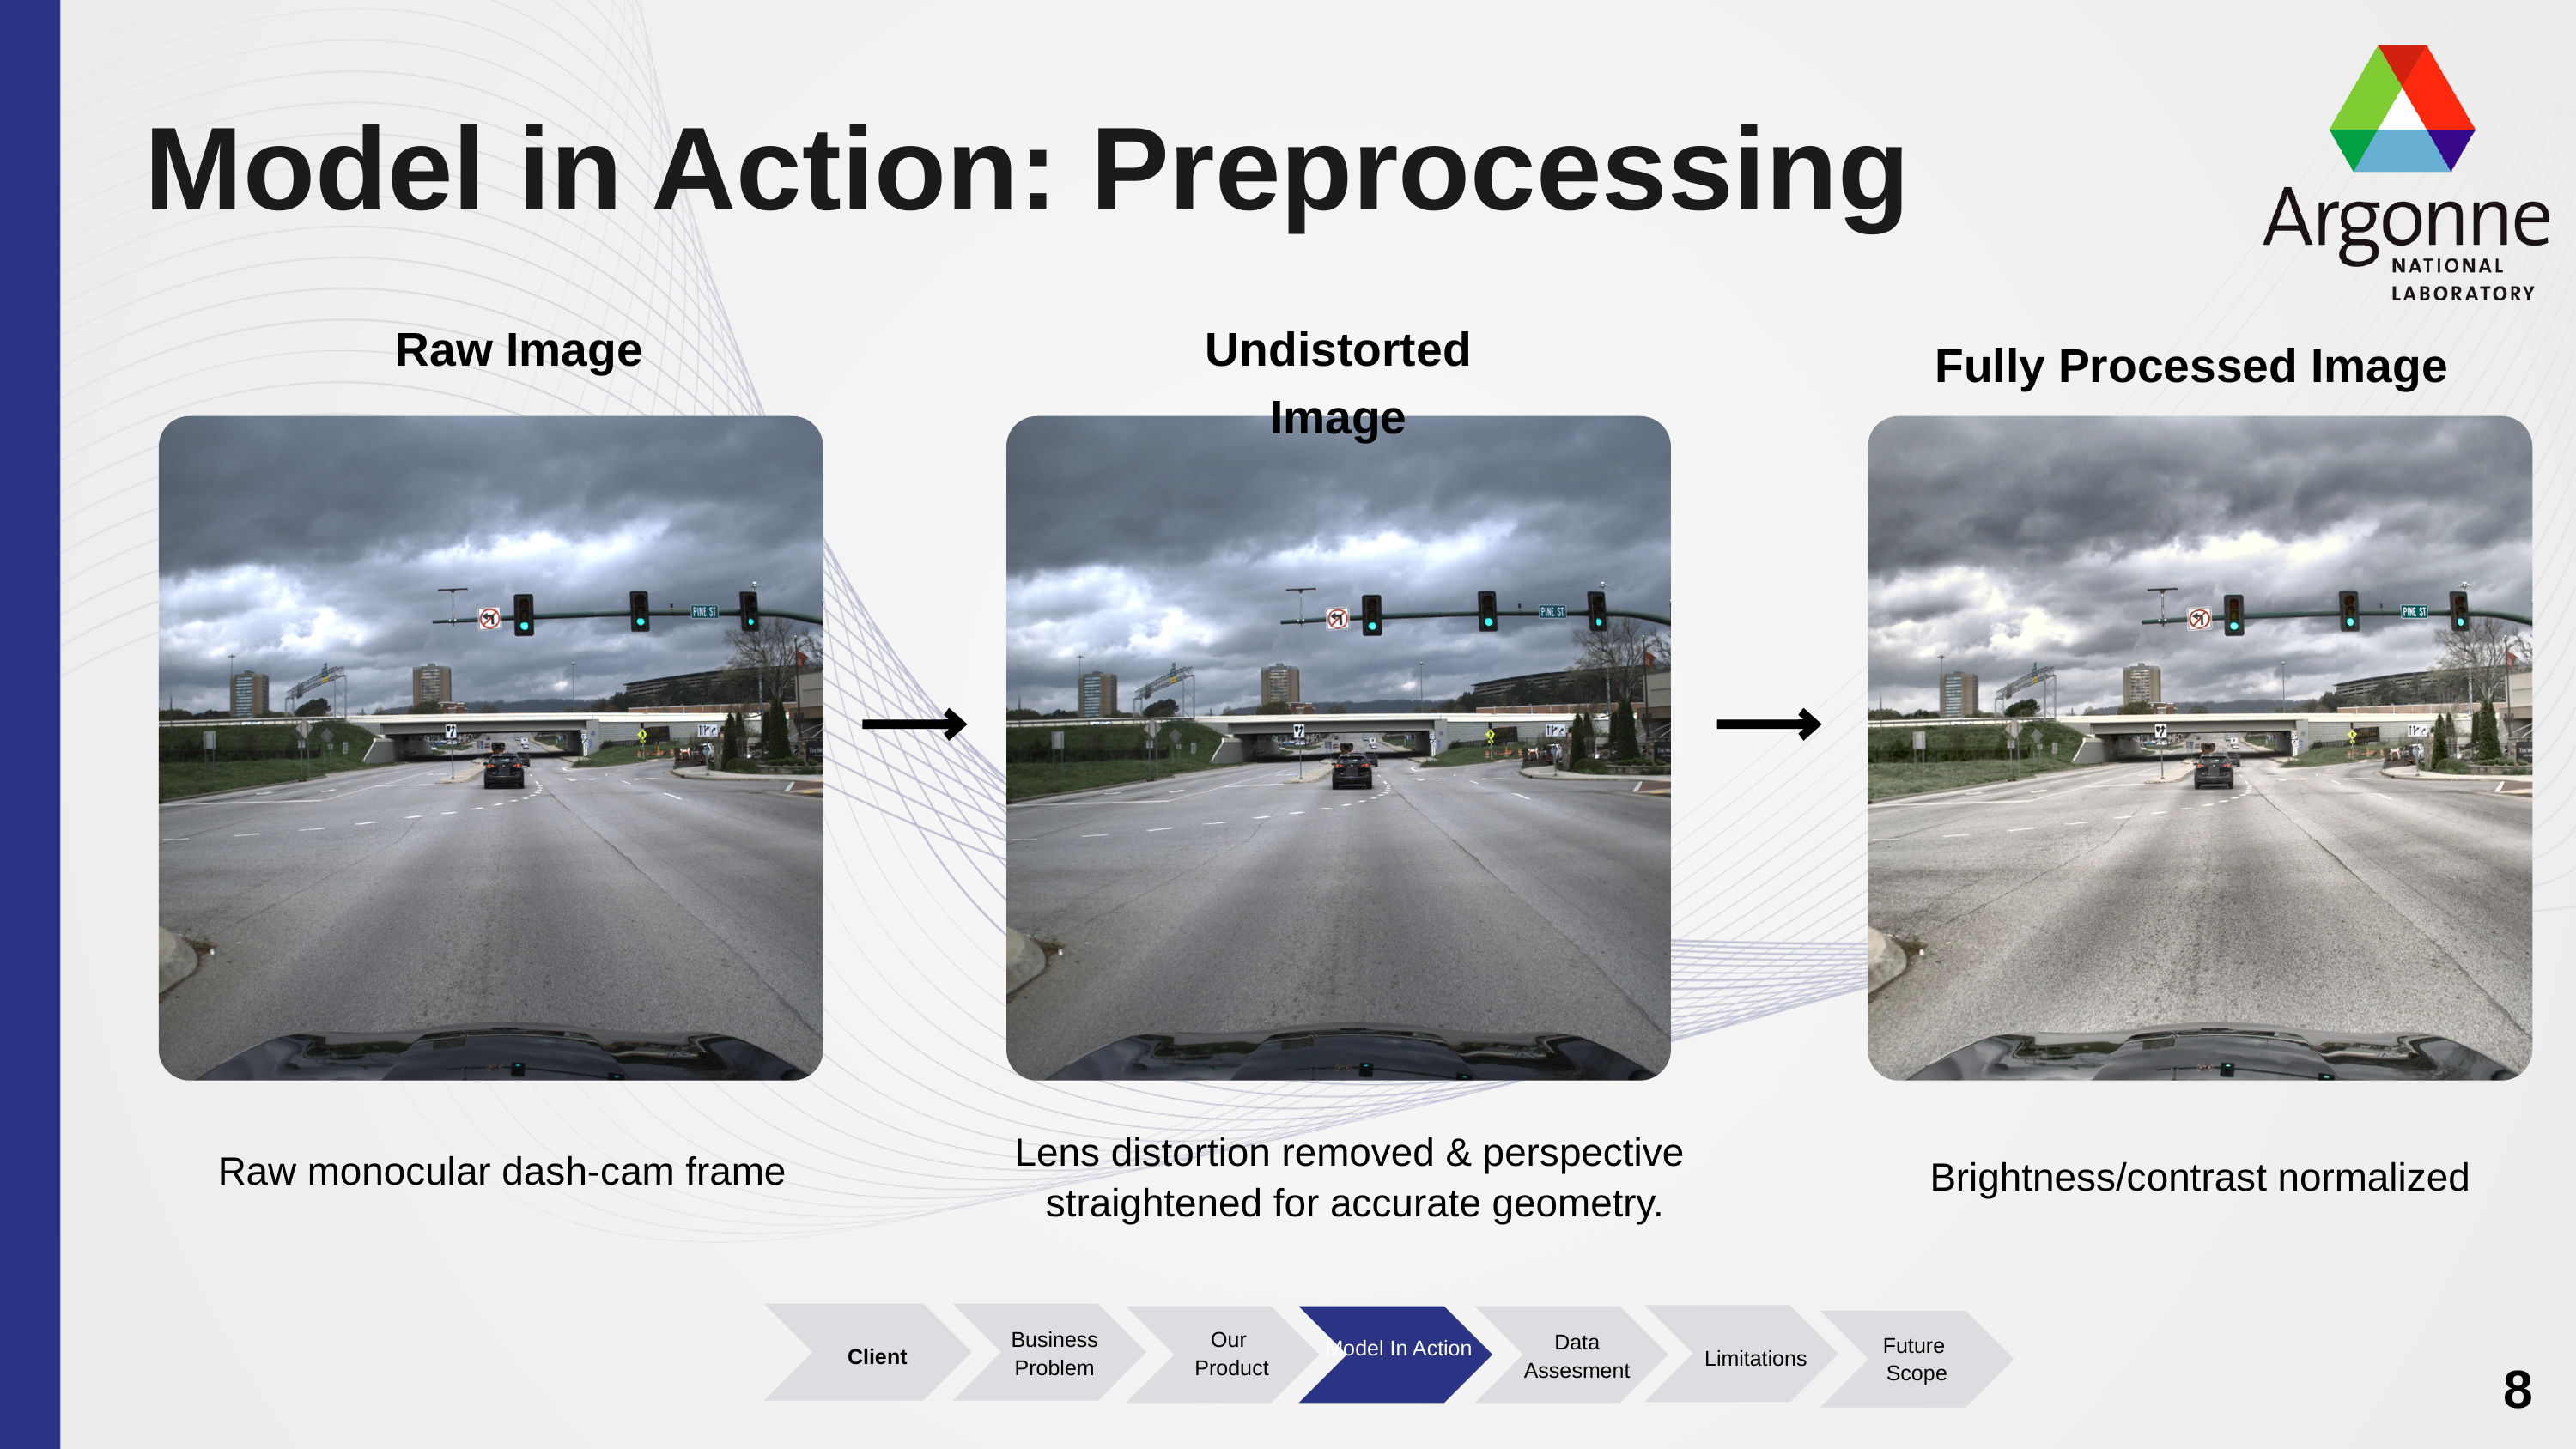

Model in Action: Preprocessing
Raw Image
Undistorted Image
Fully Processed Image

Lens distortion removed & perspective
straightened for accurate geometry.
Raw monocular dash-cam frame
Brightness/contrast normalized

Business Problem
Our
 Product
Data Assesment
Future
Scope
Model In Action
Client
Limitations
8